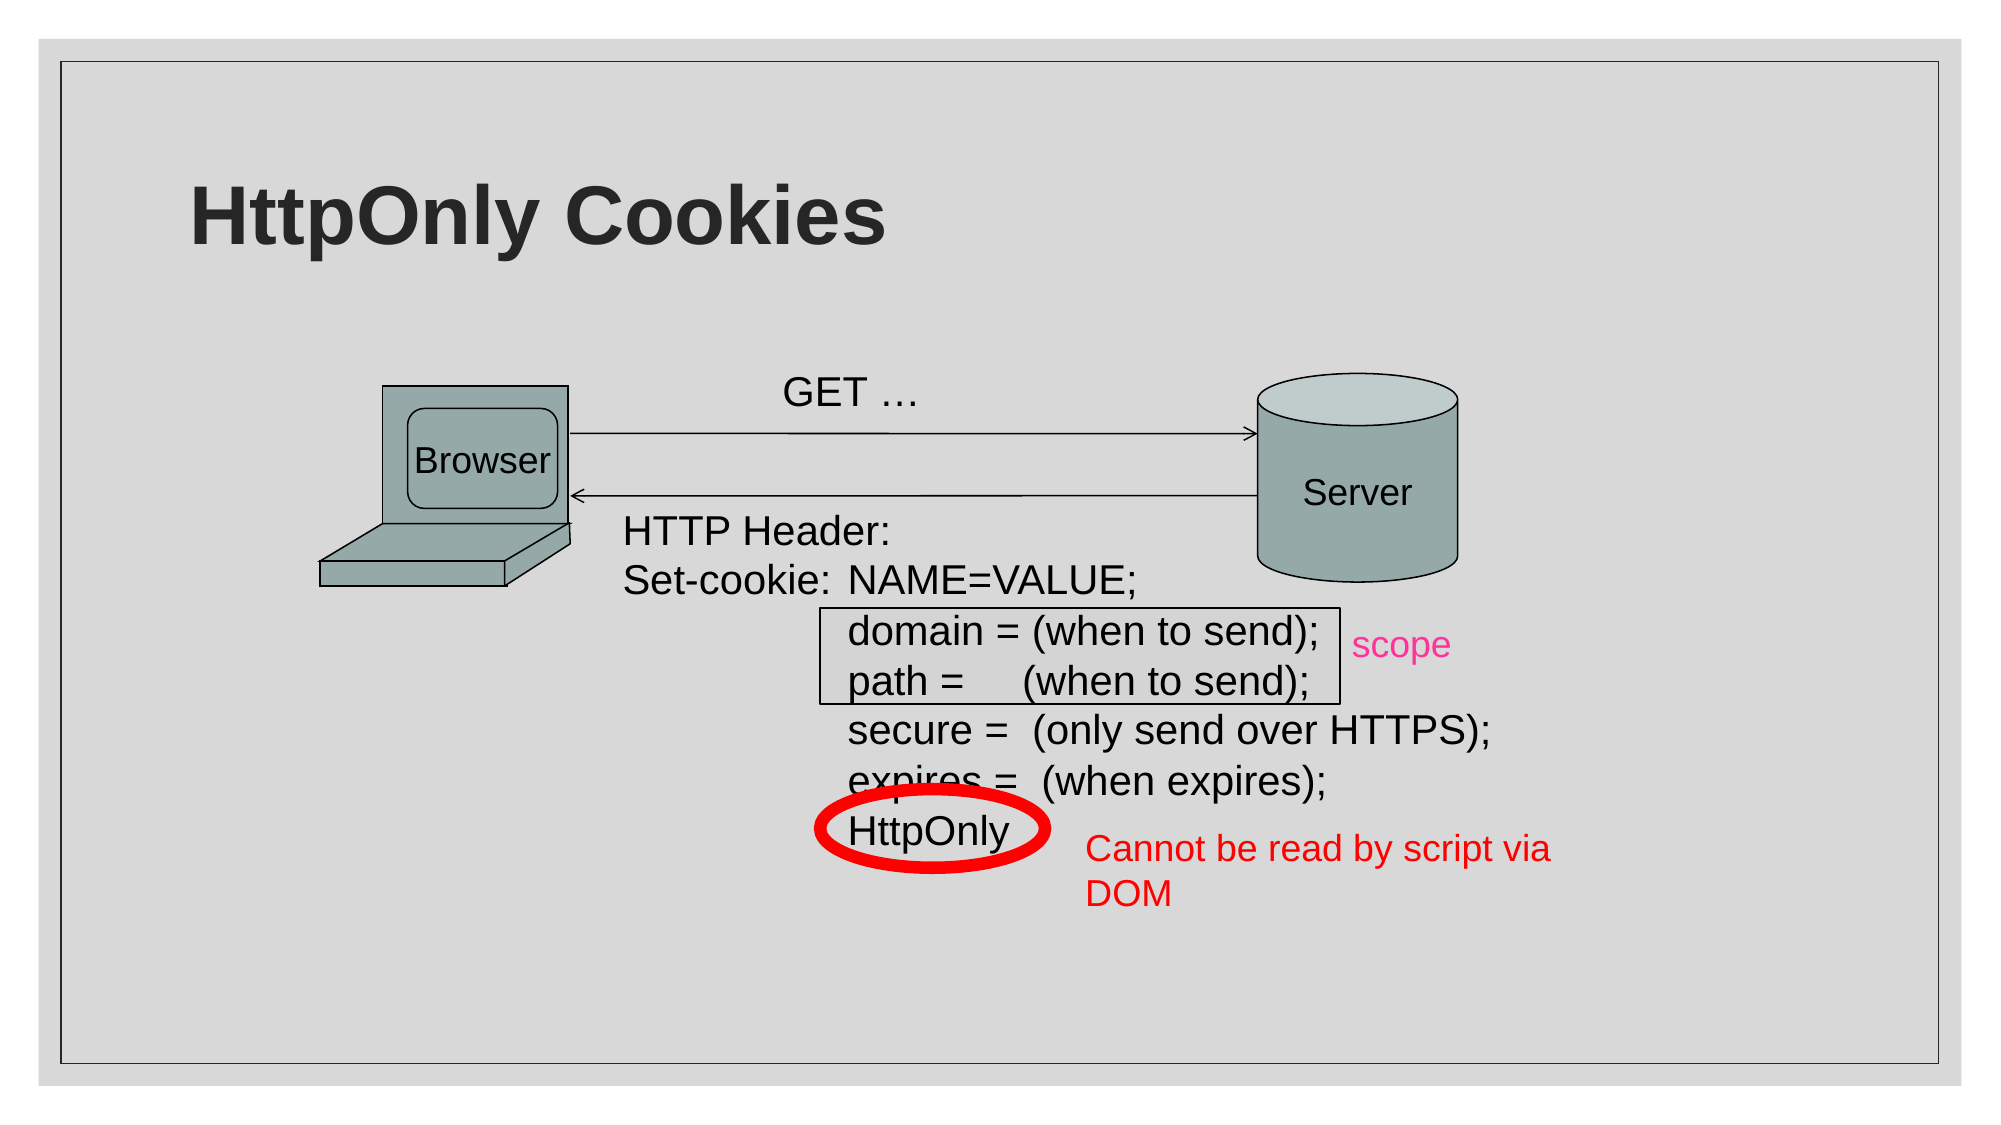

# HttpOnly Cookies
GET …
Server

Browser
HTTP Header:
Set-cookie:	NAME=VALUE;
	domain = (when to send);
	path =     (when to send);
	secure =  (only send over HTTPS);
	expires =  (when expires);
	HttpOnly

scope

Cannot be read by script via DOM